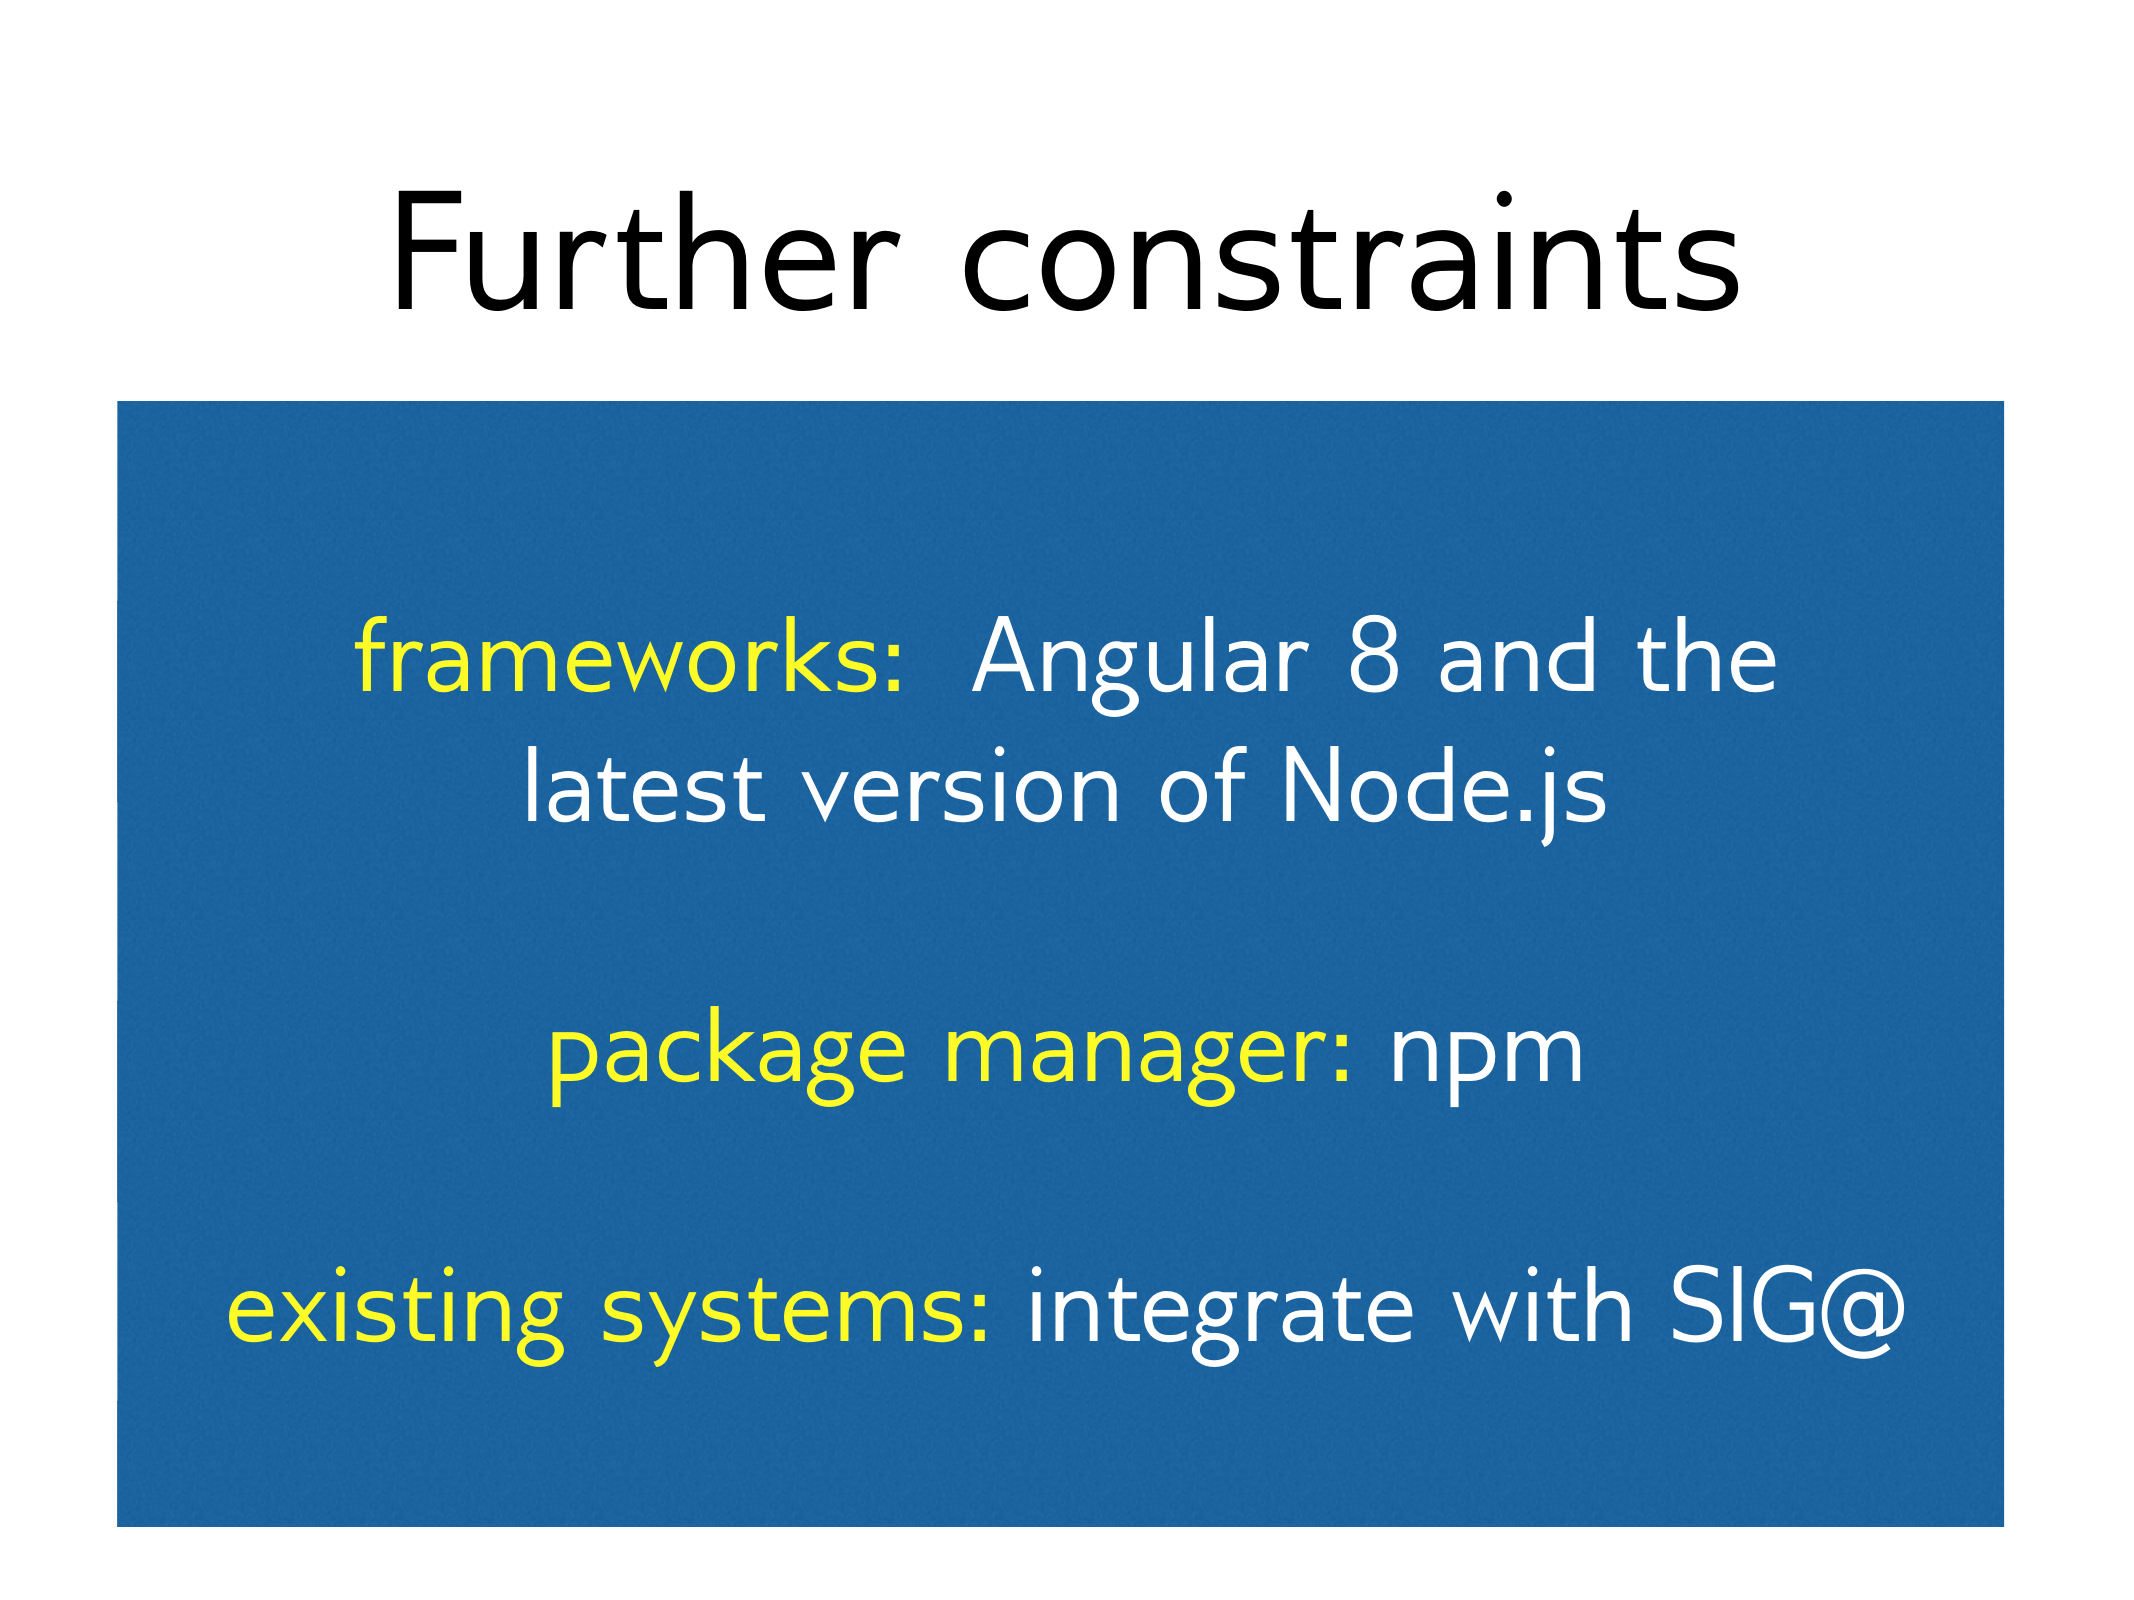

# Further constraints
frameworks:  Angular 8 and the latest version of Node.js

package manager: npm

existing systems: integrate with SIG@